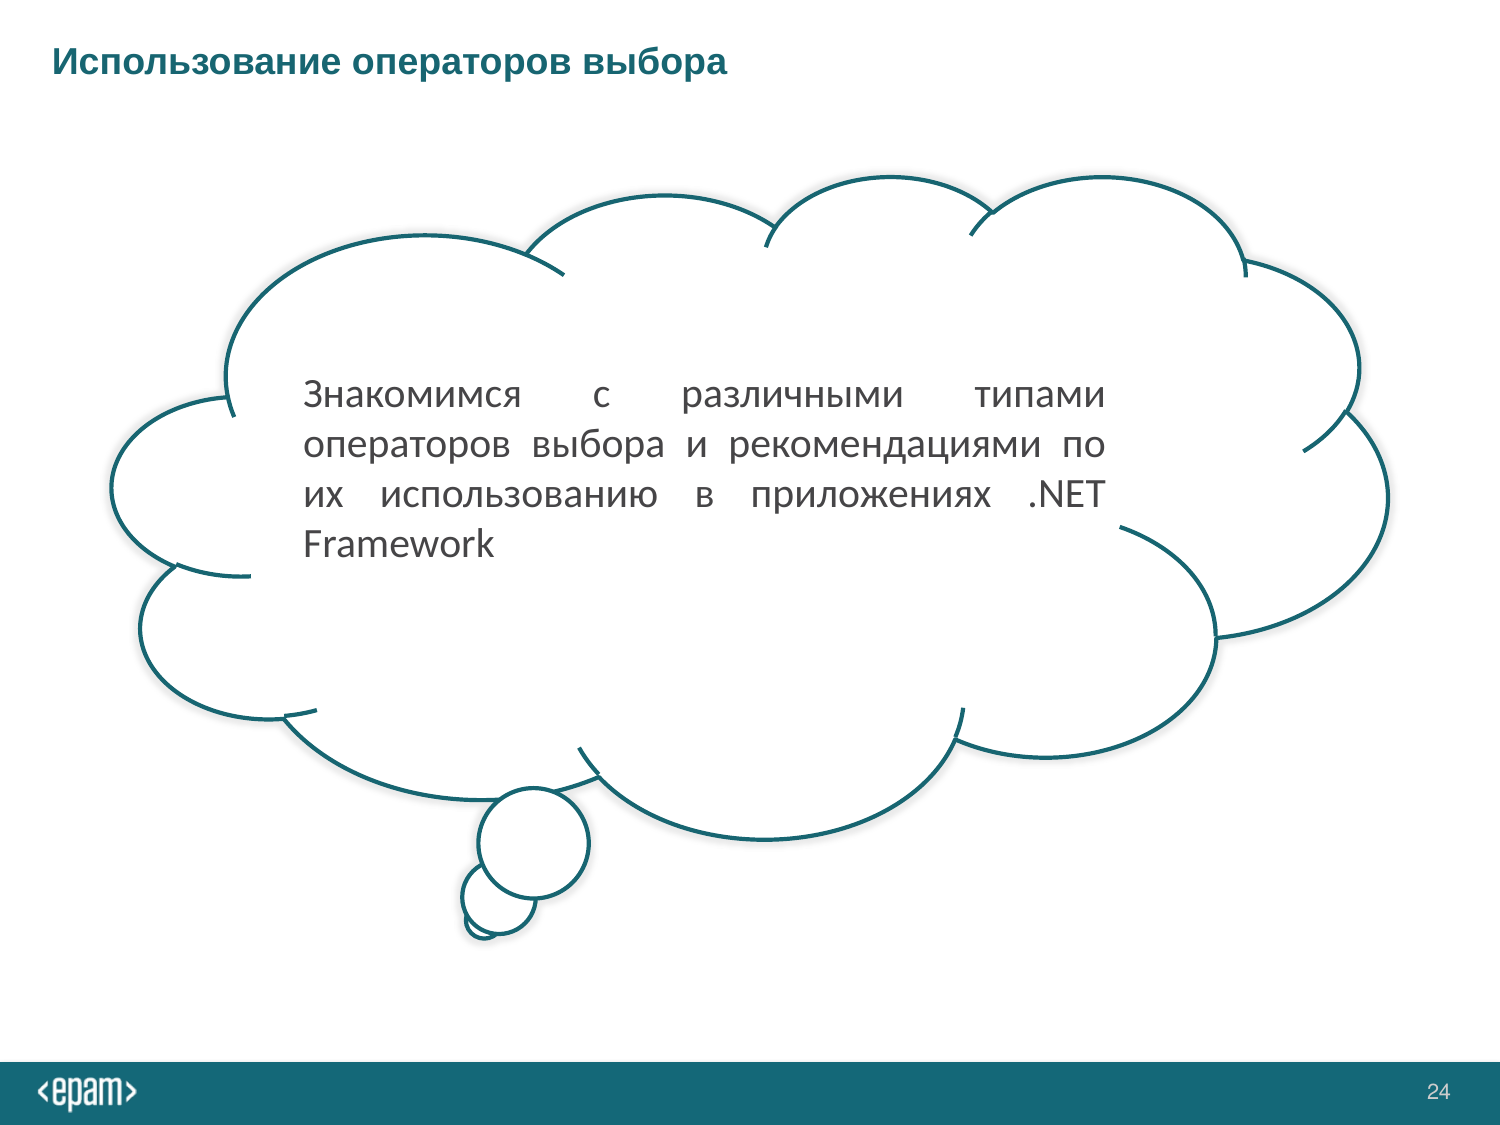

# Использование операторов выбора
Знакомимся с различными типами операторов выбора и рекомендациями по их использованию в приложениях .NET Framework